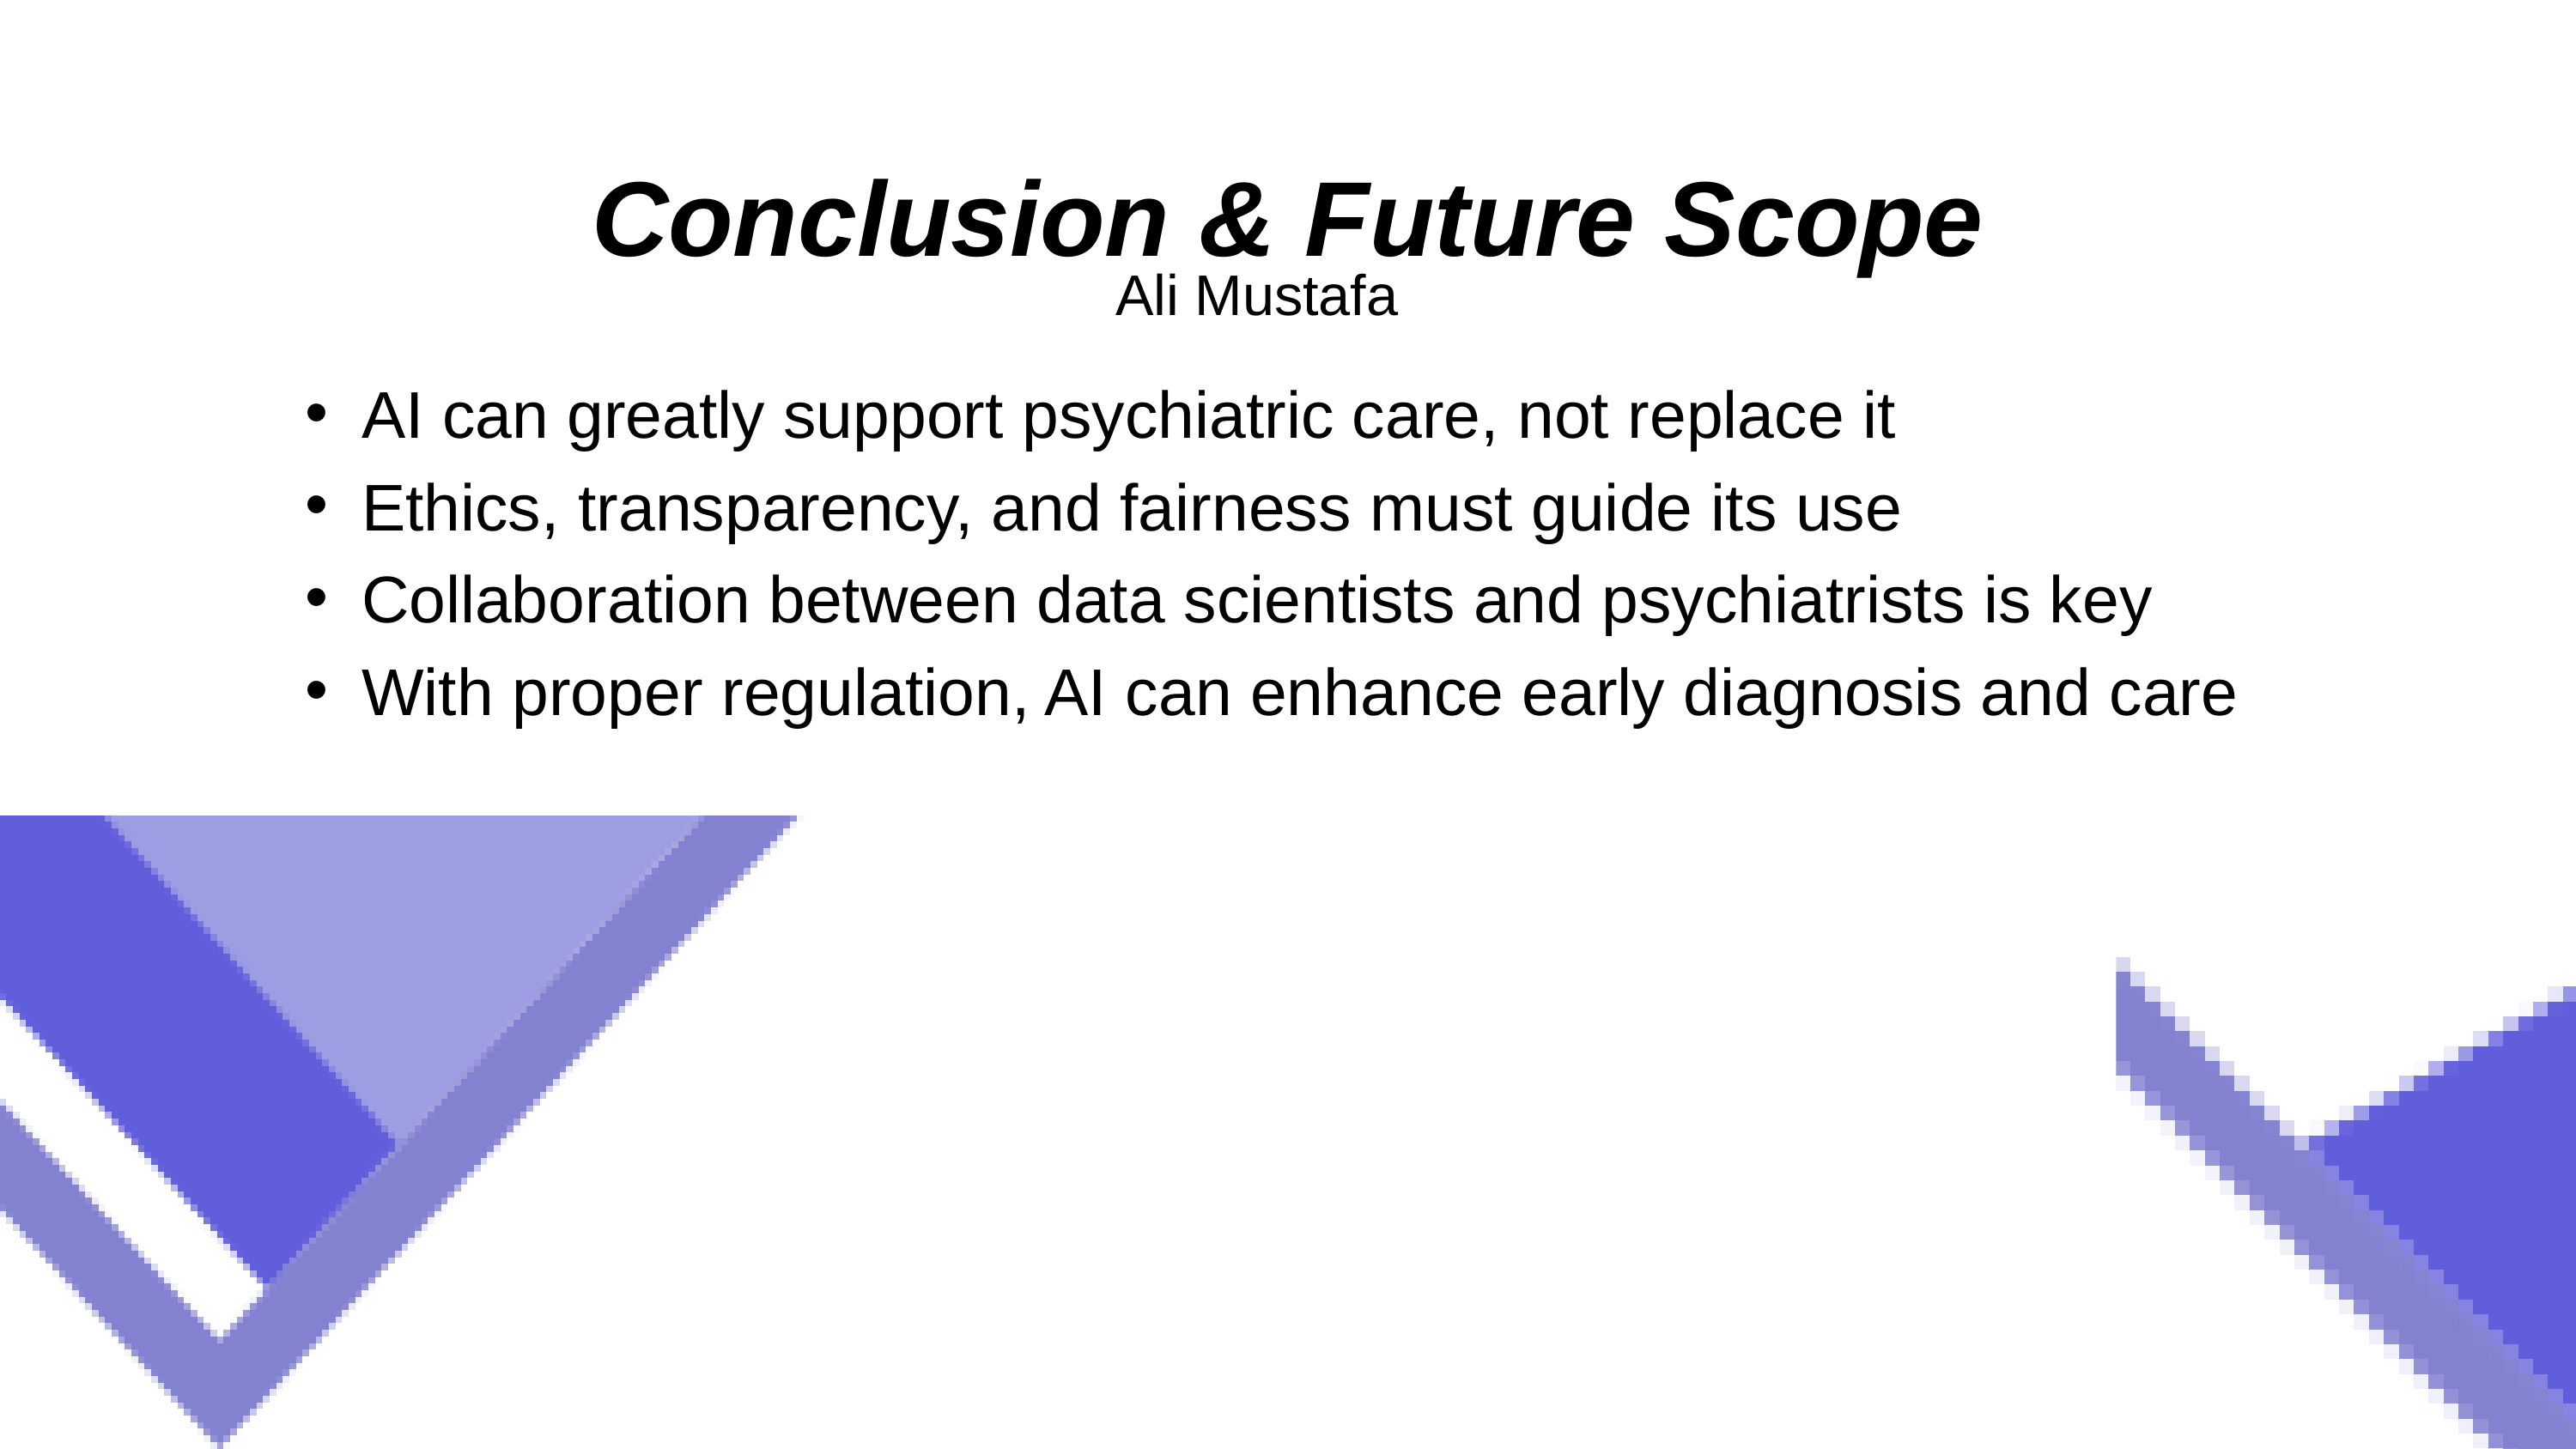

Conclusion & Future Scope
Ali Mustafa
AI can greatly support psychiatric care, not replace it
Ethics, transparency, and fairness must guide its use
Collaboration between data scientists and psychiatrists is key
With proper regulation, AI can enhance early diagnosis and care

69